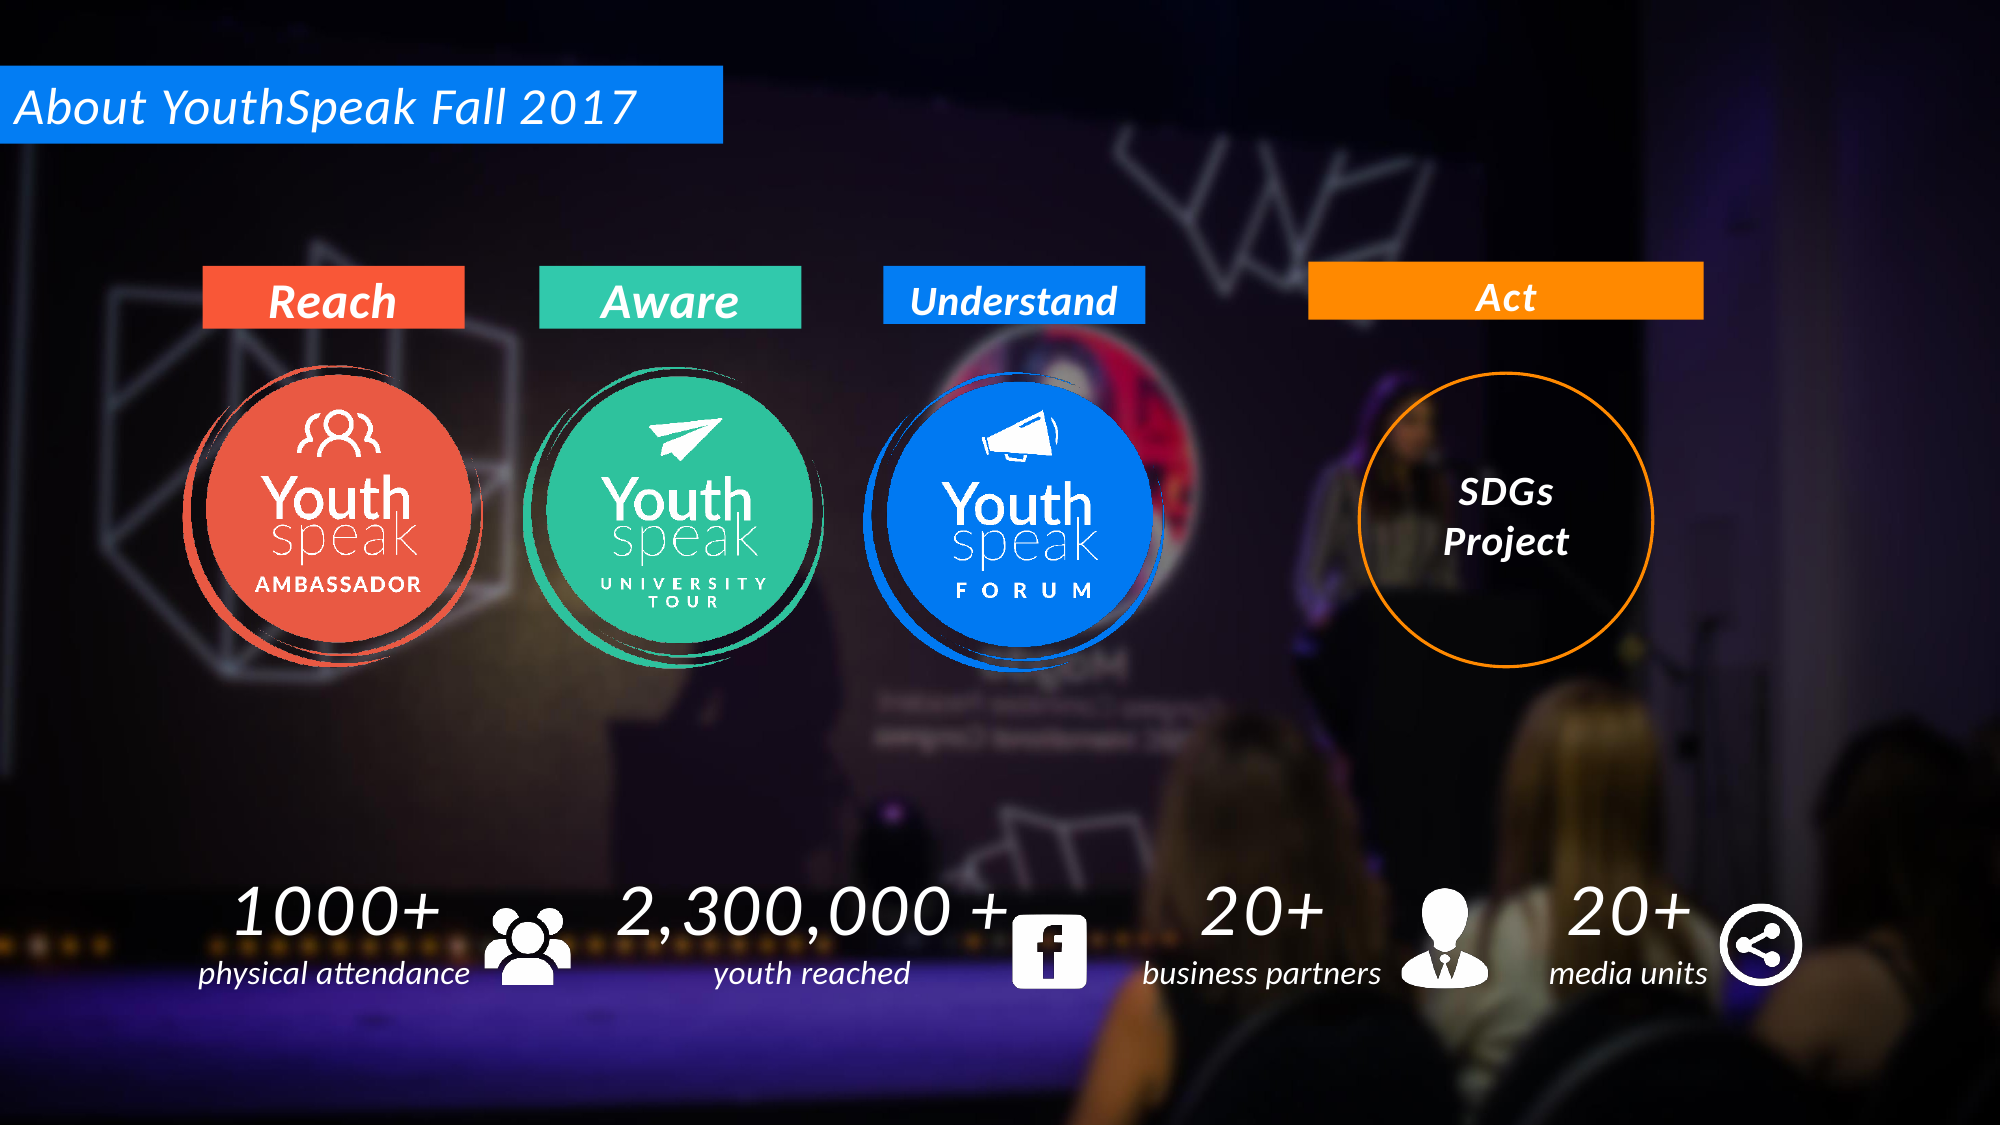

# About YouthSpeak Fall 2017
Act
Reach
Aware
Understand

SDGs
Project
1000+
physical attendance
2,300,000 +
youth reached
20+
business partners
20+
media units